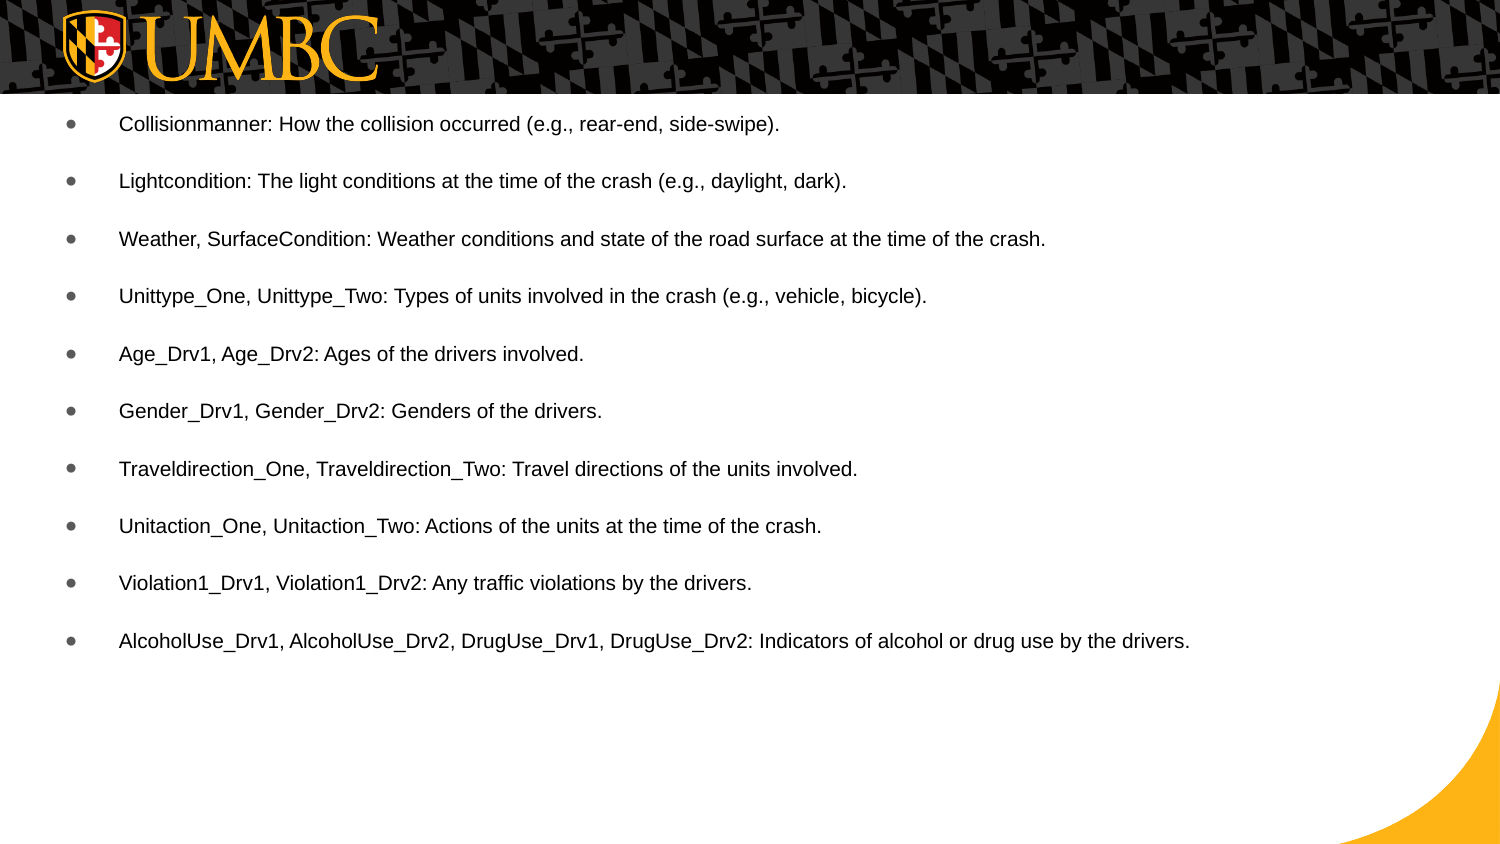

Collisionmanner: How the collision occurred (e.g., rear-end, side-swipe).

Lightcondition: The light conditions at the time of the crash (e.g., daylight, dark).

Weather, SurfaceCondition: Weather conditions and state of the road surface at the time of the crash.

Unittype_One, Unittype_Two: Types of units involved in the crash (e.g., vehicle, bicycle).

Age_Drv1, Age_Drv2: Ages of the drivers involved.

Gender_Drv1, Gender_Drv2: Genders of the drivers.

Traveldirection_One, Traveldirection_Two: Travel directions of the units involved.

Unitaction_One, Unitaction_Two: Actions of the units at the time of the crash.

Violation1_Drv1, Violation1_Drv2: Any traffic violations by the drivers.

AlcoholUse_Drv1, AlcoholUse_Drv2, DrugUse_Drv1, DrugUse_Drv2: Indicators of alcohol or drug use by the drivers.